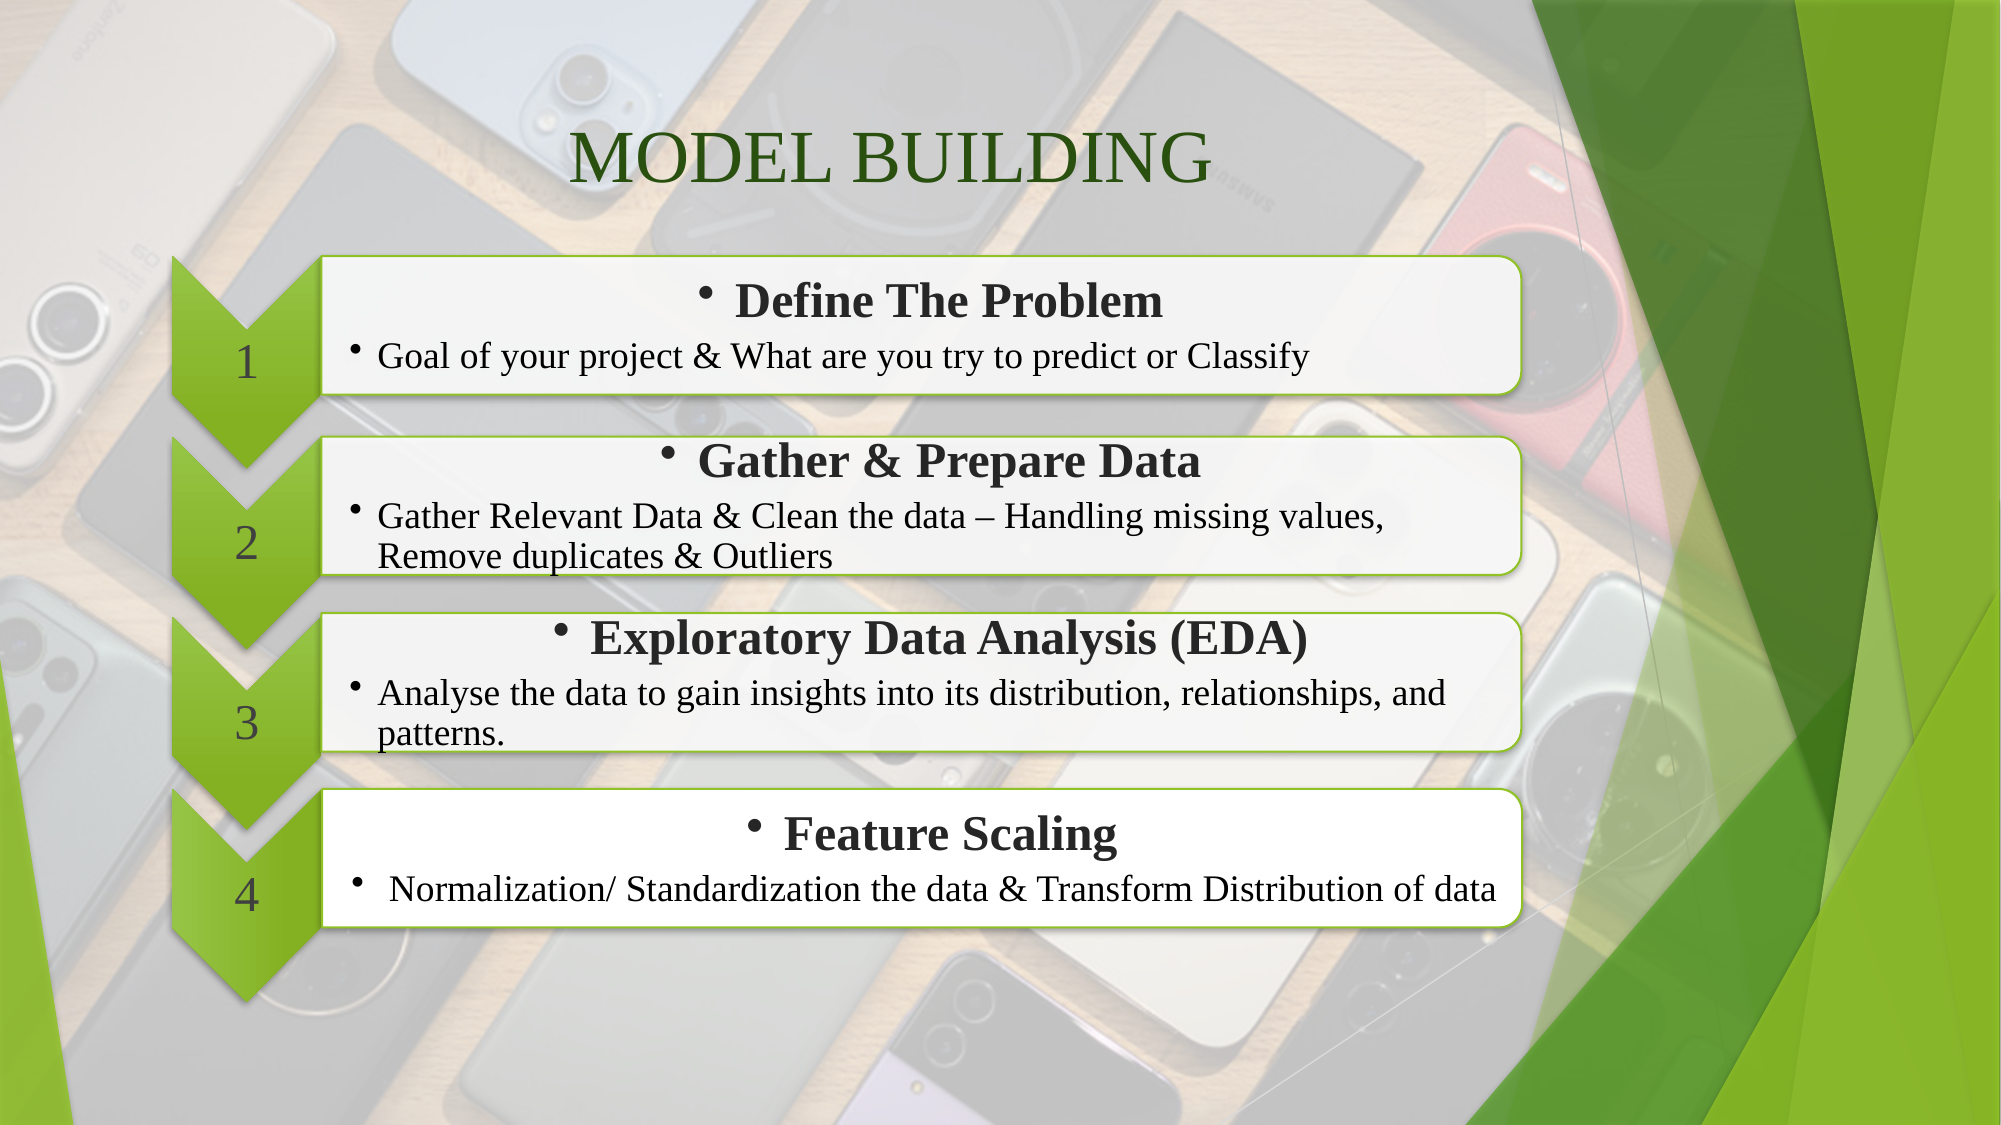

# MODEL BUILDING
1
Define The Problem
Goal of your project & What are you try to predict or Classify
2
Gather & Prepare Data
Gather Relevant Data & Clean the data – Handling missing values, Remove duplicates & Outliers
3
Exploratory Data Analysis (EDA)
Analyse the data to gain insights into its distribution, relationships, and patterns.

4

Feature Scaling
Normalization/ Standardization the data & Transform Distribution of data